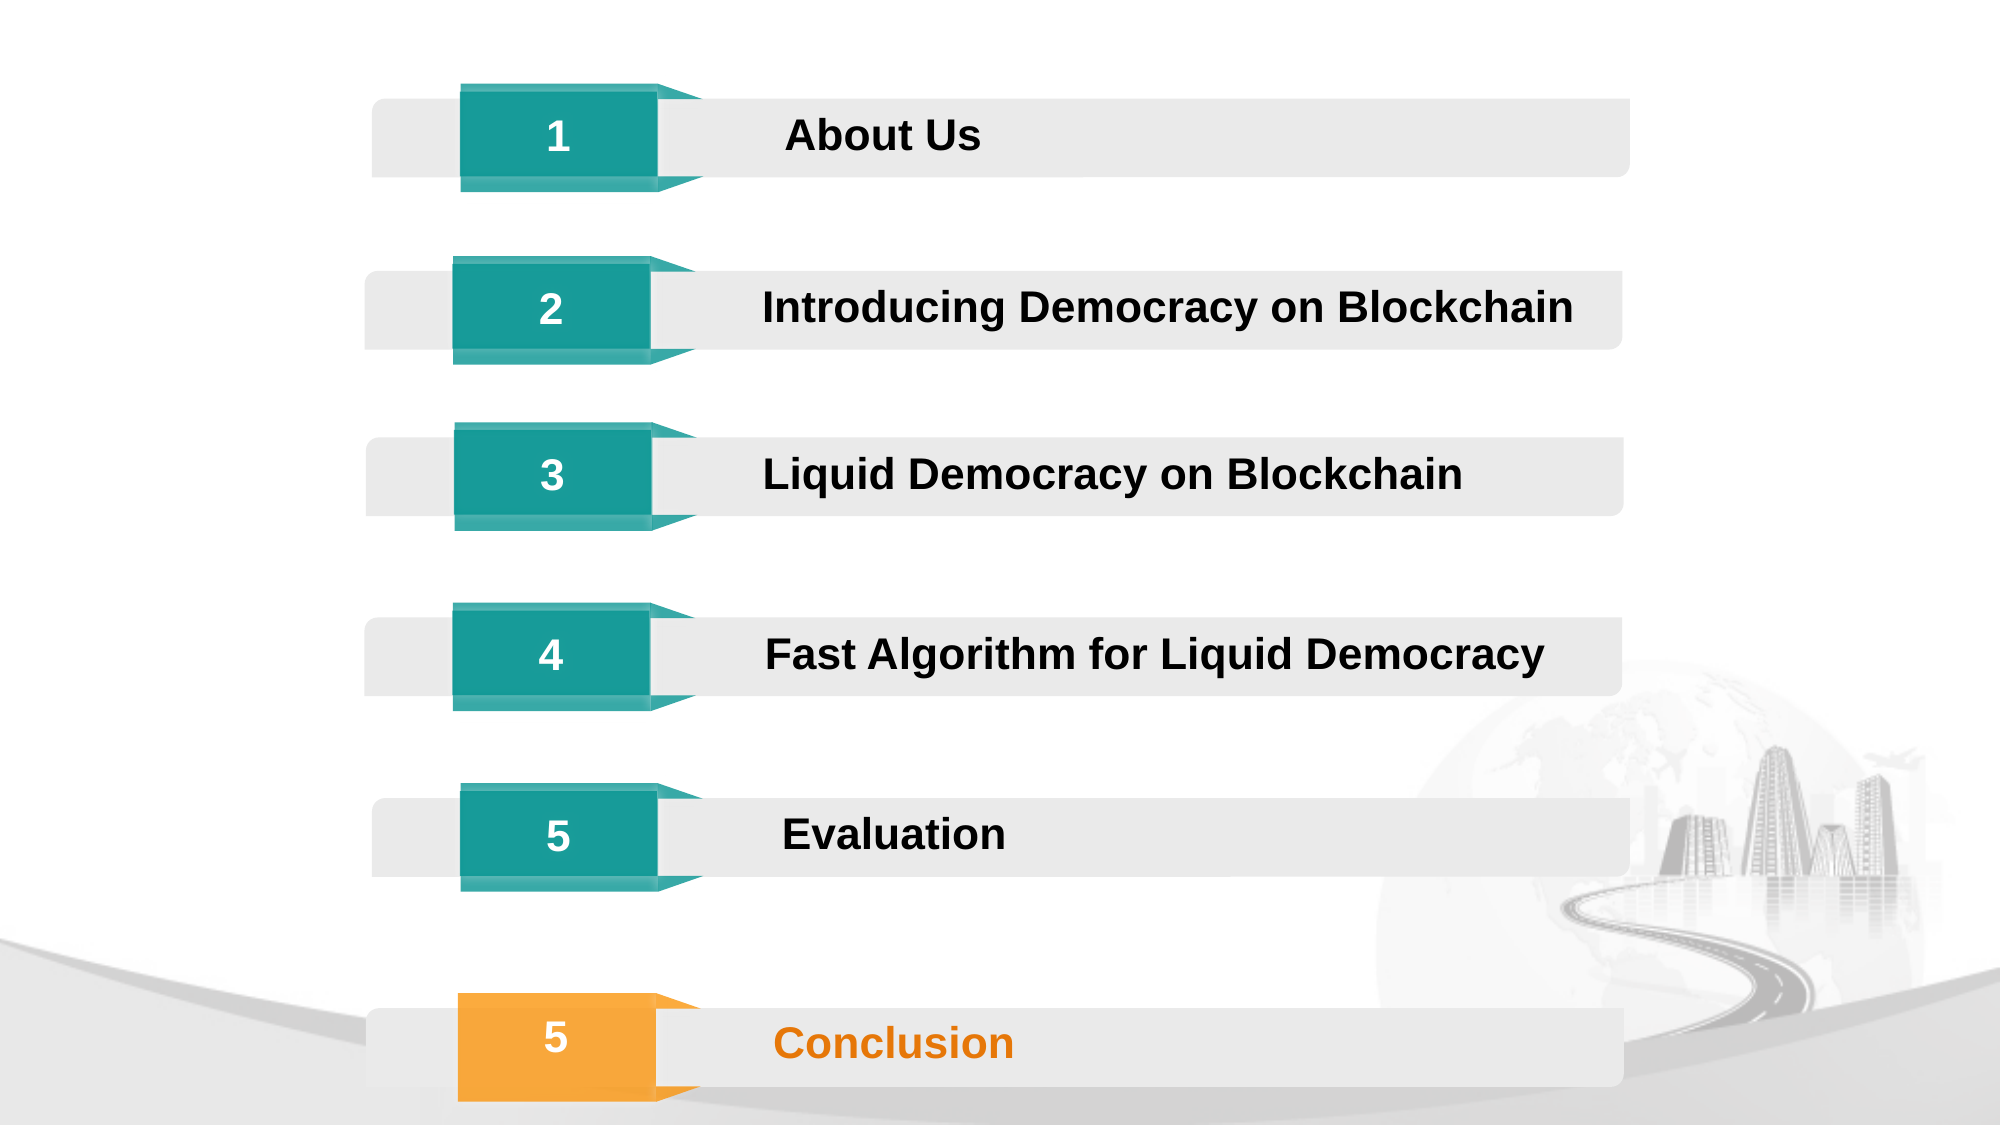

1

About Us

2

Introducing Democracy on Blockchain

3

Liquid Democracy on Blockchain

4

Fast Algorithm for Liquid Democracy

5

Evaluation

5

Conclusion